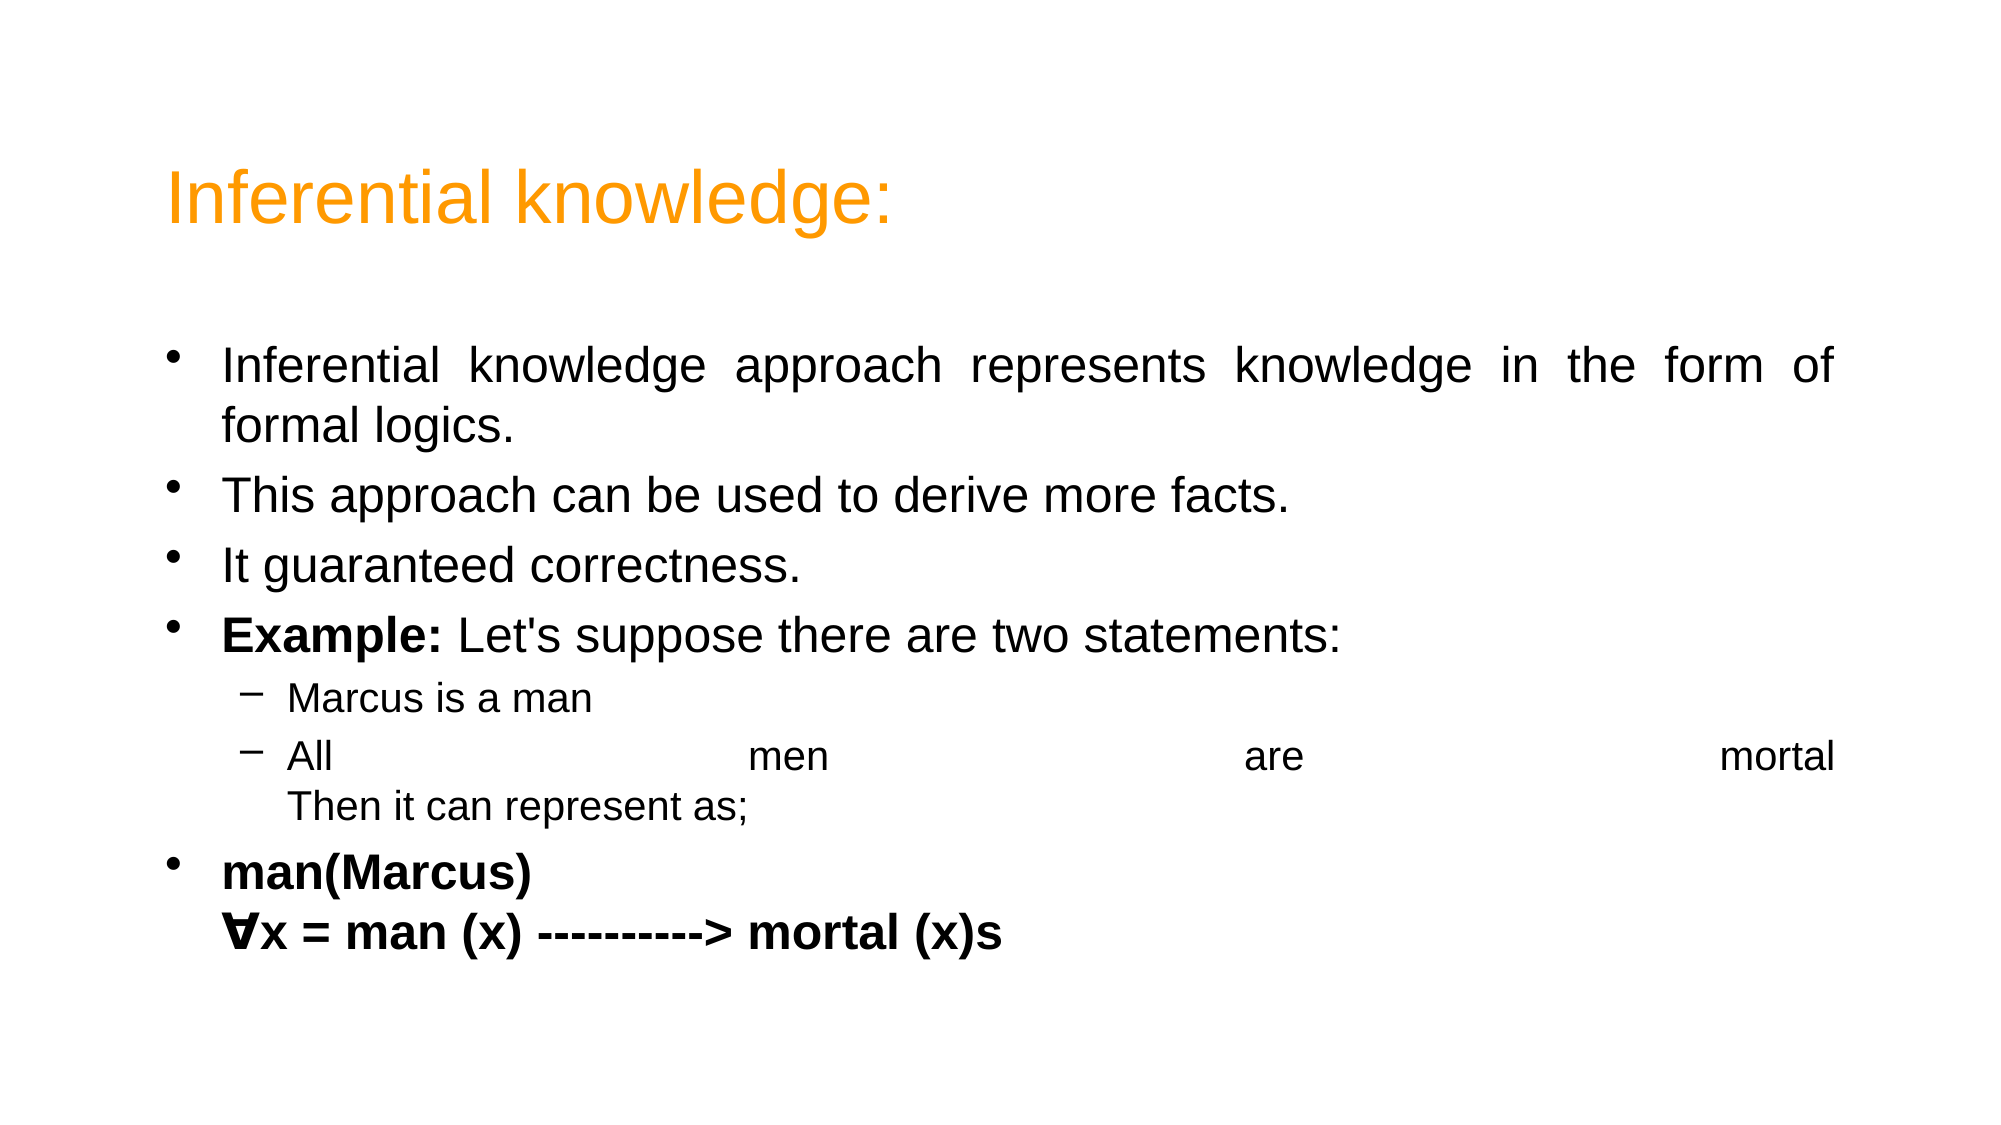

# Inferential knowledge:
Inferential knowledge approach represents knowledge in the form of formal logics.
This approach can be used to derive more facts.
It guaranteed correctness.
Example: Let's suppose there are two statements:
Marcus is a man
All men are mortal
Then it can represent as;
man(Marcus)
∀x = man (x) ----------> mortal (x)s